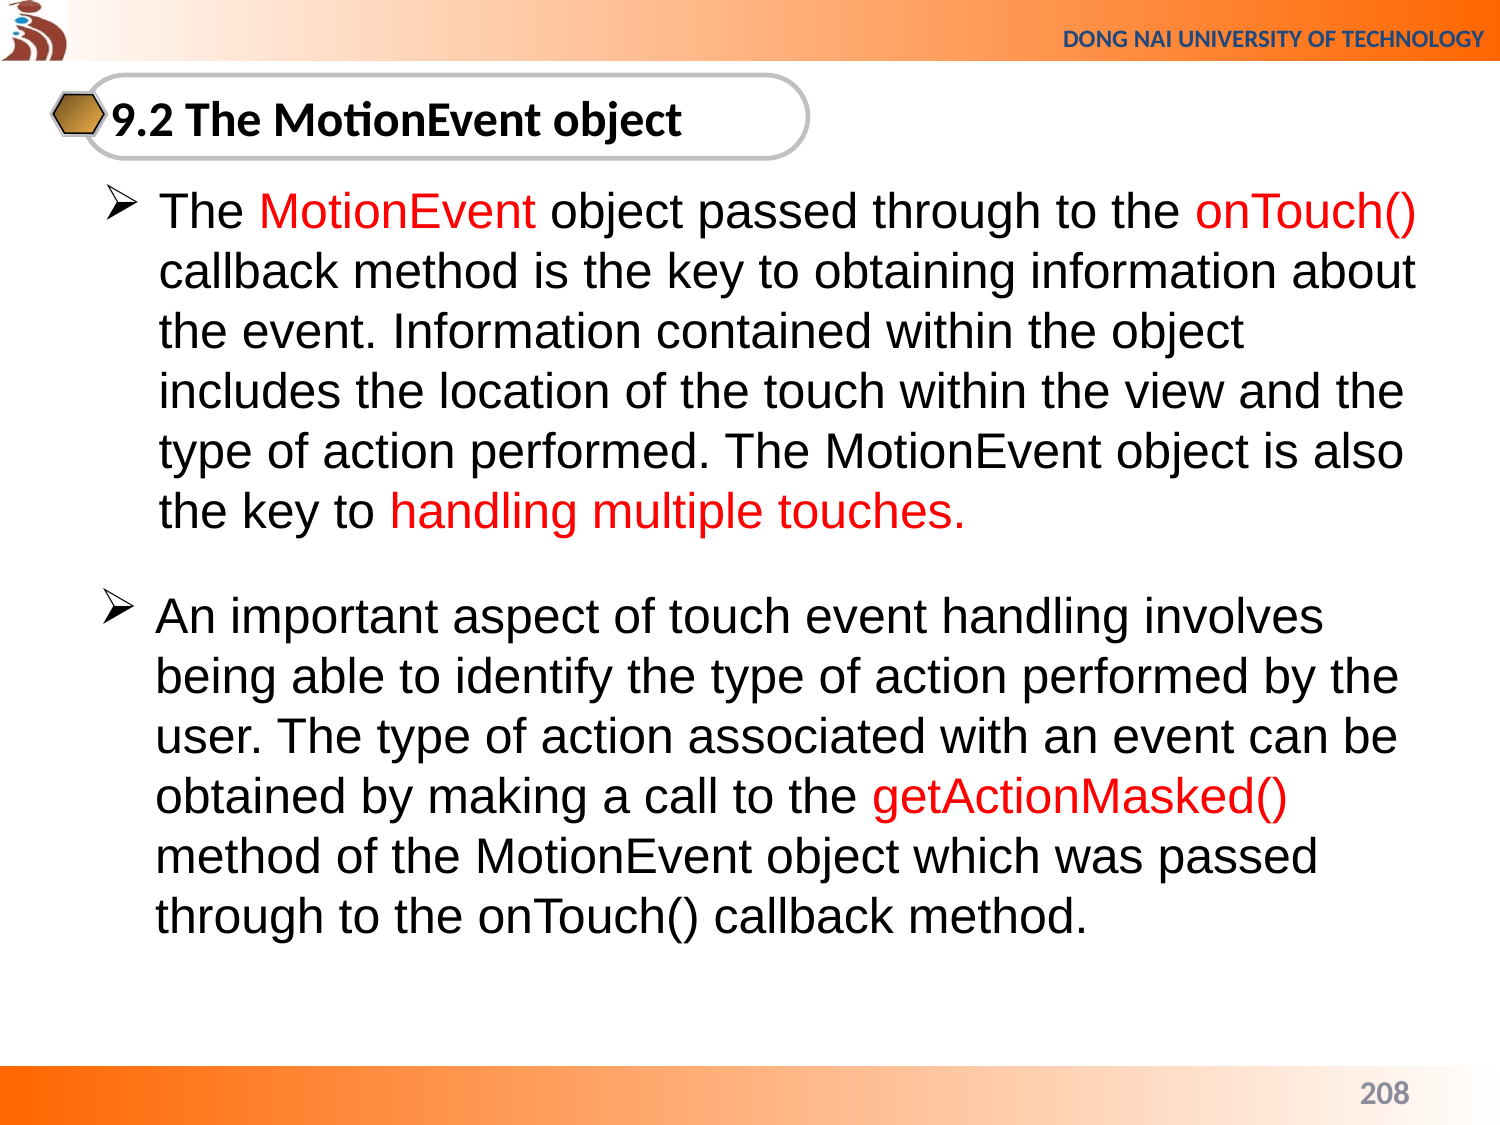

9.2 The MotionEvent object

The MotionEvent object passed through to the onTouch() callback method is the key to obtaining information about the event. Information contained within the object includes the location of the touch within the view and the type of action performed. The MotionEvent object is also the key to handling multiple touches.
An important aspect of touch event handling involves being able to identify the type of action performed by the user. The type of action associated with an event can be obtained by making a call to the getActionMasked() method of the MotionEvent object which was passed through to the onTouch() callback method.
208